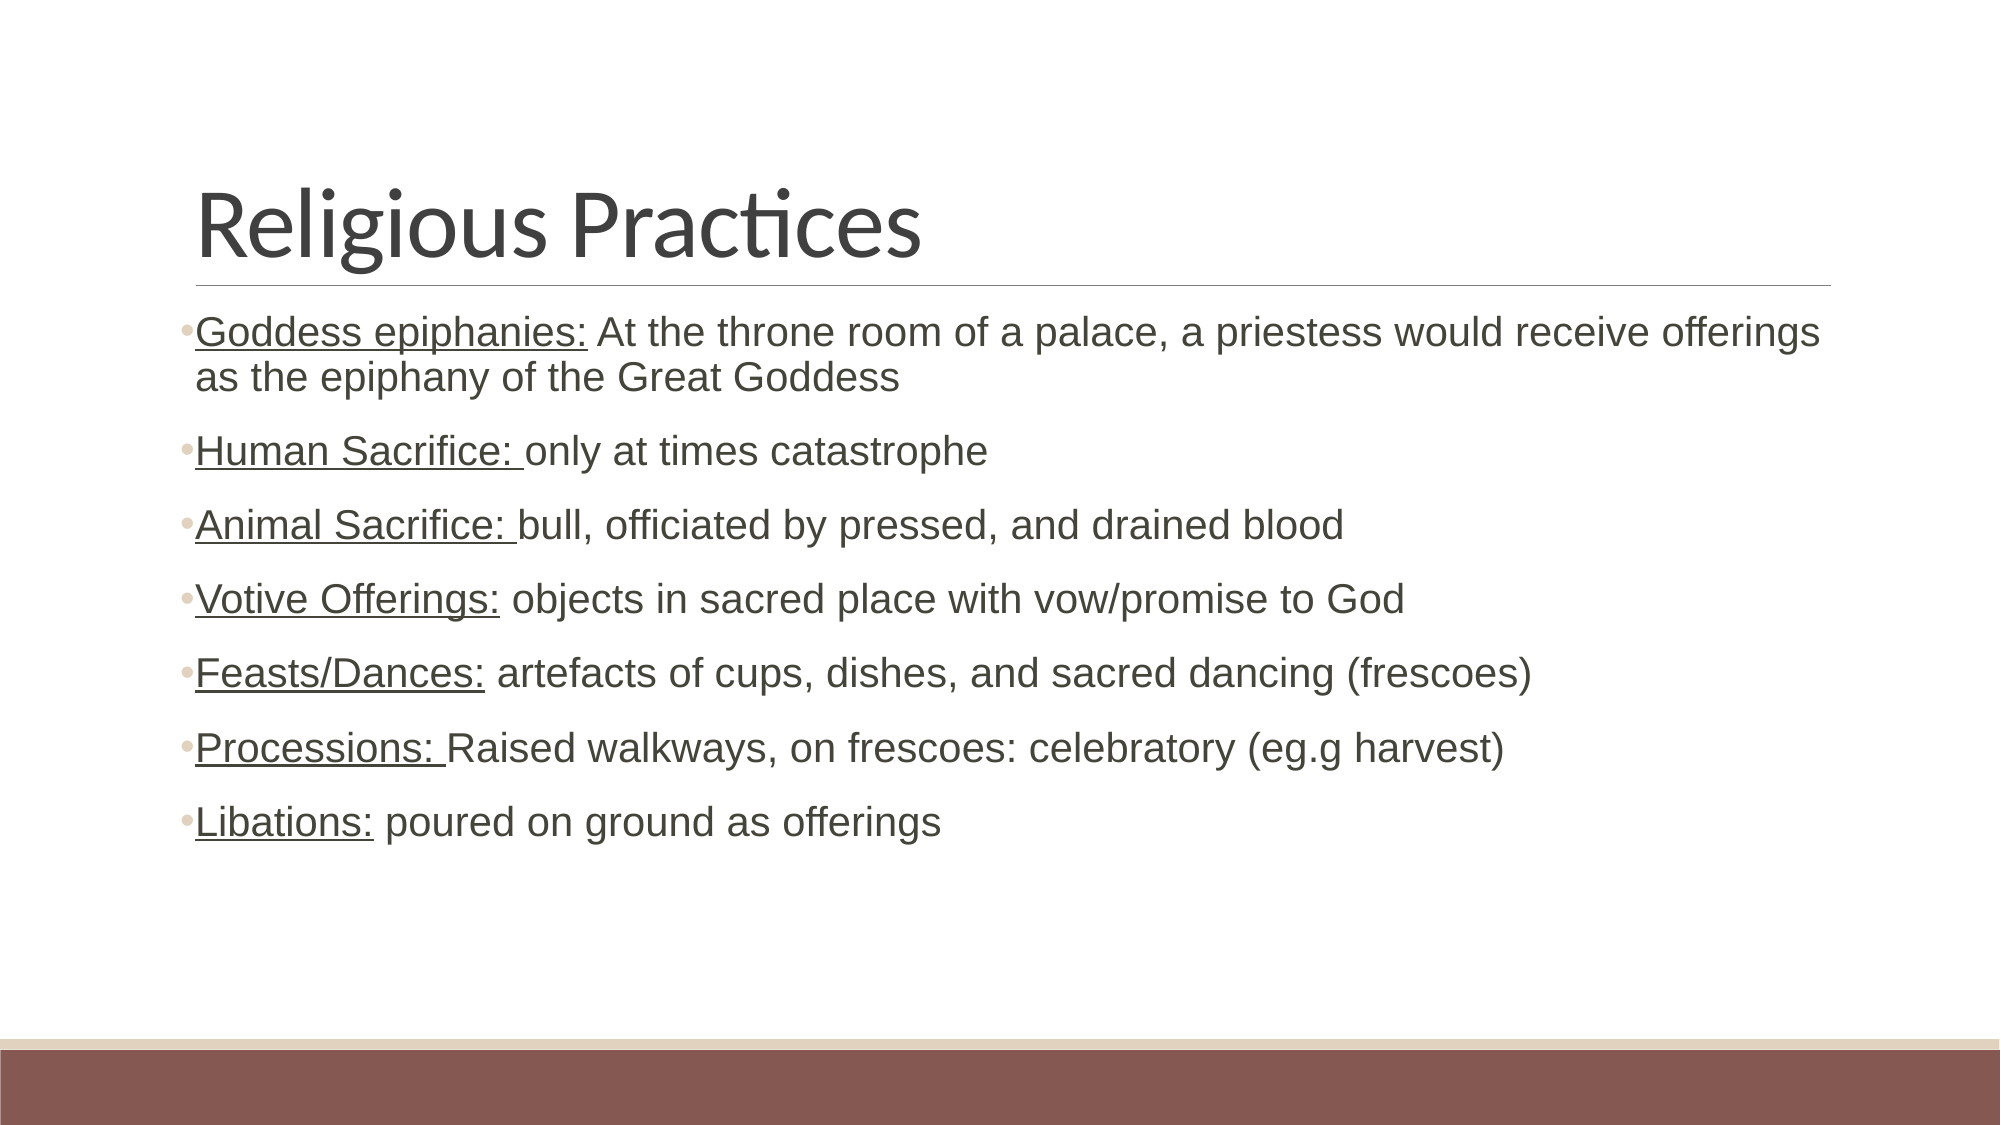

# Religious Practices
Goddess epiphanies: At the throne room of a palace, a priestess would receive offerings as the epiphany of the Great Goddess
Human Sacrifice: only at times catastrophe
Animal Sacrifice: bull, officiated by pressed, and drained blood
Votive Offerings: objects in sacred place with vow/promise to God
Feasts/Dances: artefacts of cups, dishes, and sacred dancing (frescoes)
Processions: Raised walkways, on frescoes: celebratory (eg.g harvest)
Libations: poured on ground as offerings